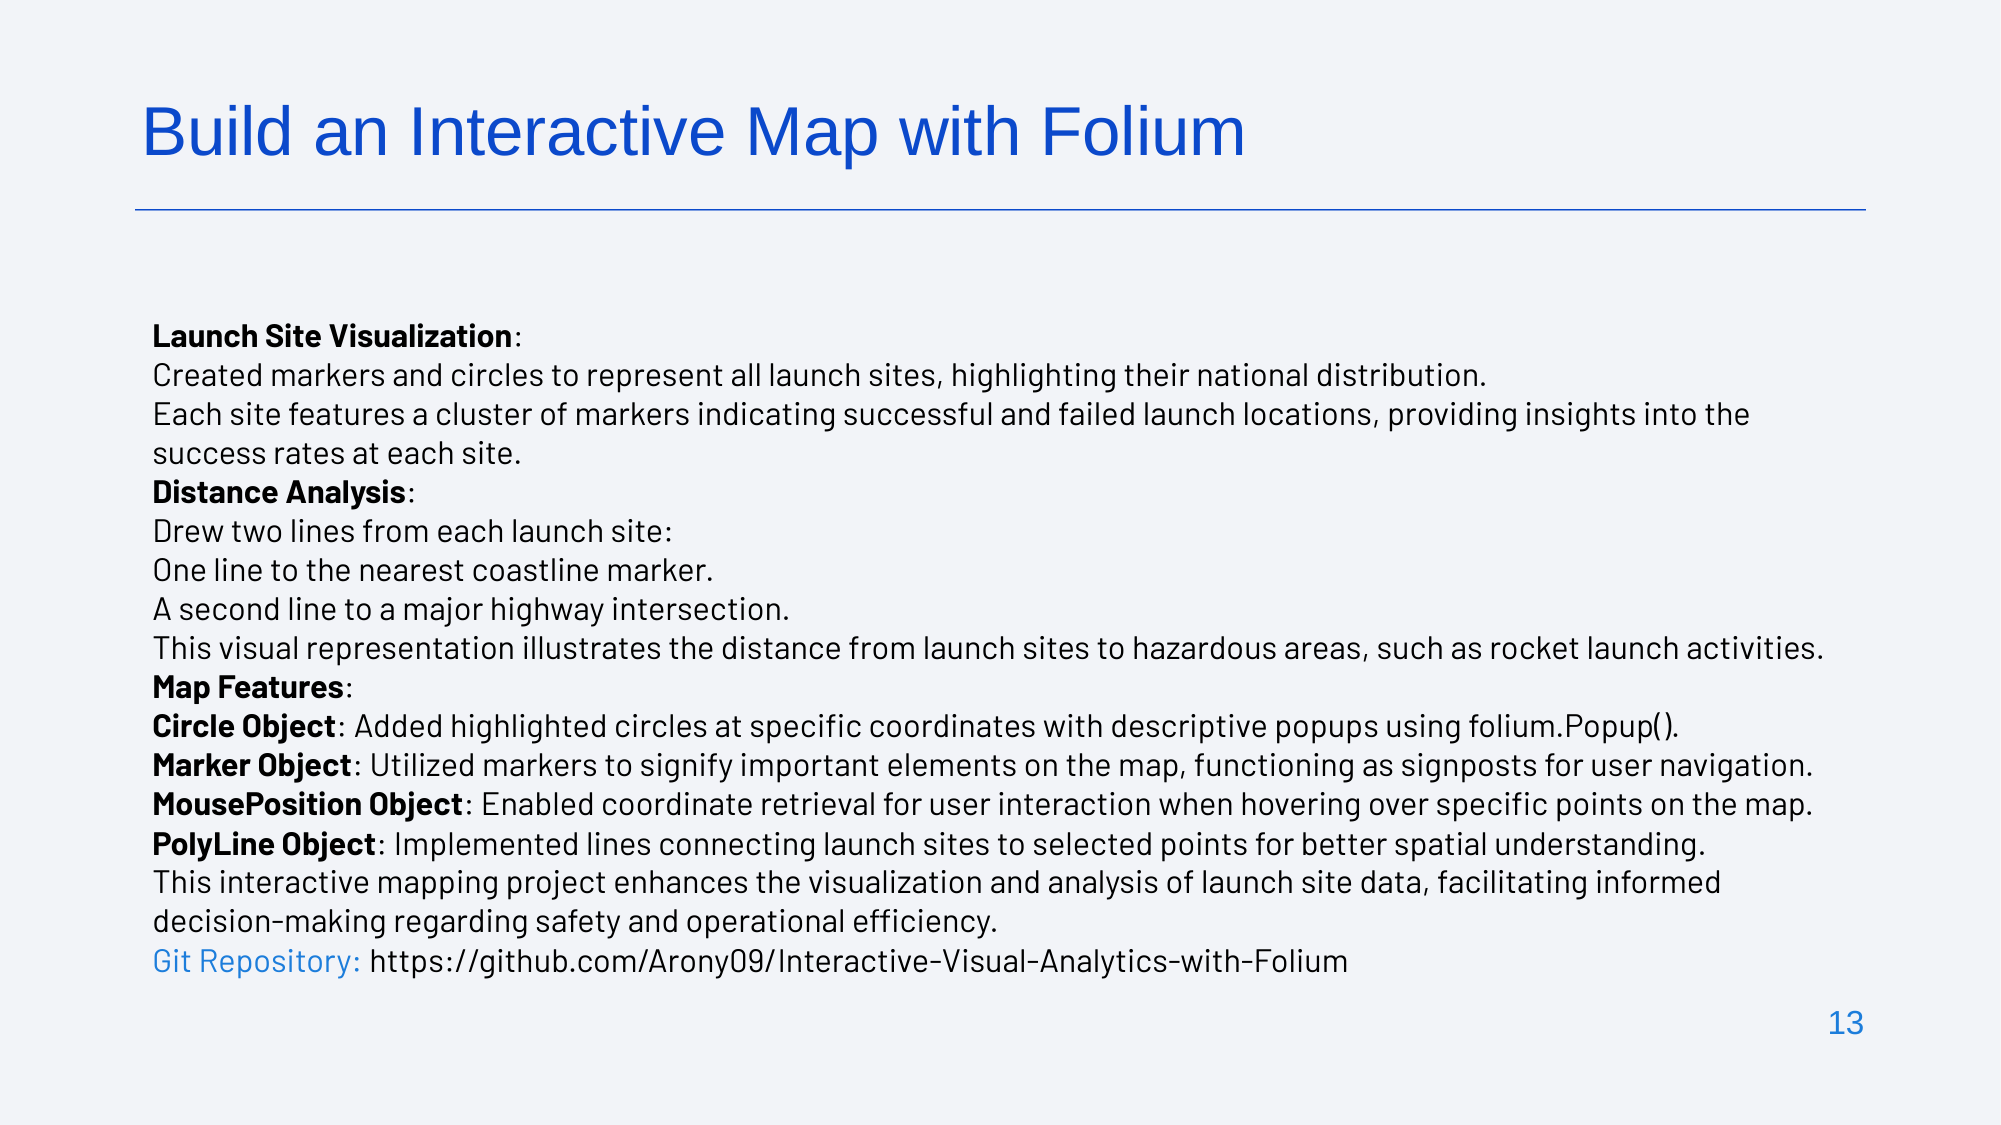

Build an Interactive Map with Folium
Launch Site Visualization:
Created markers and circles to represent all launch sites, highlighting their national distribution.​
Each site features a cluster of markers indicating successful and failed launch locations, providing insights into the success rates at each site.​
Distance Analysis:​
Drew two lines from each launch site:​
One line to the nearest coastline marker.​
A second line to a major highway intersection.​
This visual representation illustrates the distance from launch sites to hazardous areas, such as rocket launch activities.​
Map Features:​
Circle Object: Added highlighted circles at specific coordinates with descriptive popups using folium.Popup().​
Marker Object: Utilized markers to signify important elements on the map, functioning as signposts for user navigation.​
MousePosition Object: Enabled coordinate retrieval for user interaction when hovering over specific points on the map.​
PolyLine Object: Implemented lines connecting launch sites to selected points for better spatial understanding.​
This interactive mapping project enhances the visualization and analysis of launch site data, facilitating informed decision-making regarding safety and operational efficiency.​
Git Repository: https://github.com/Arony09/Interactive-Visual-Analytics-with-Folium

13